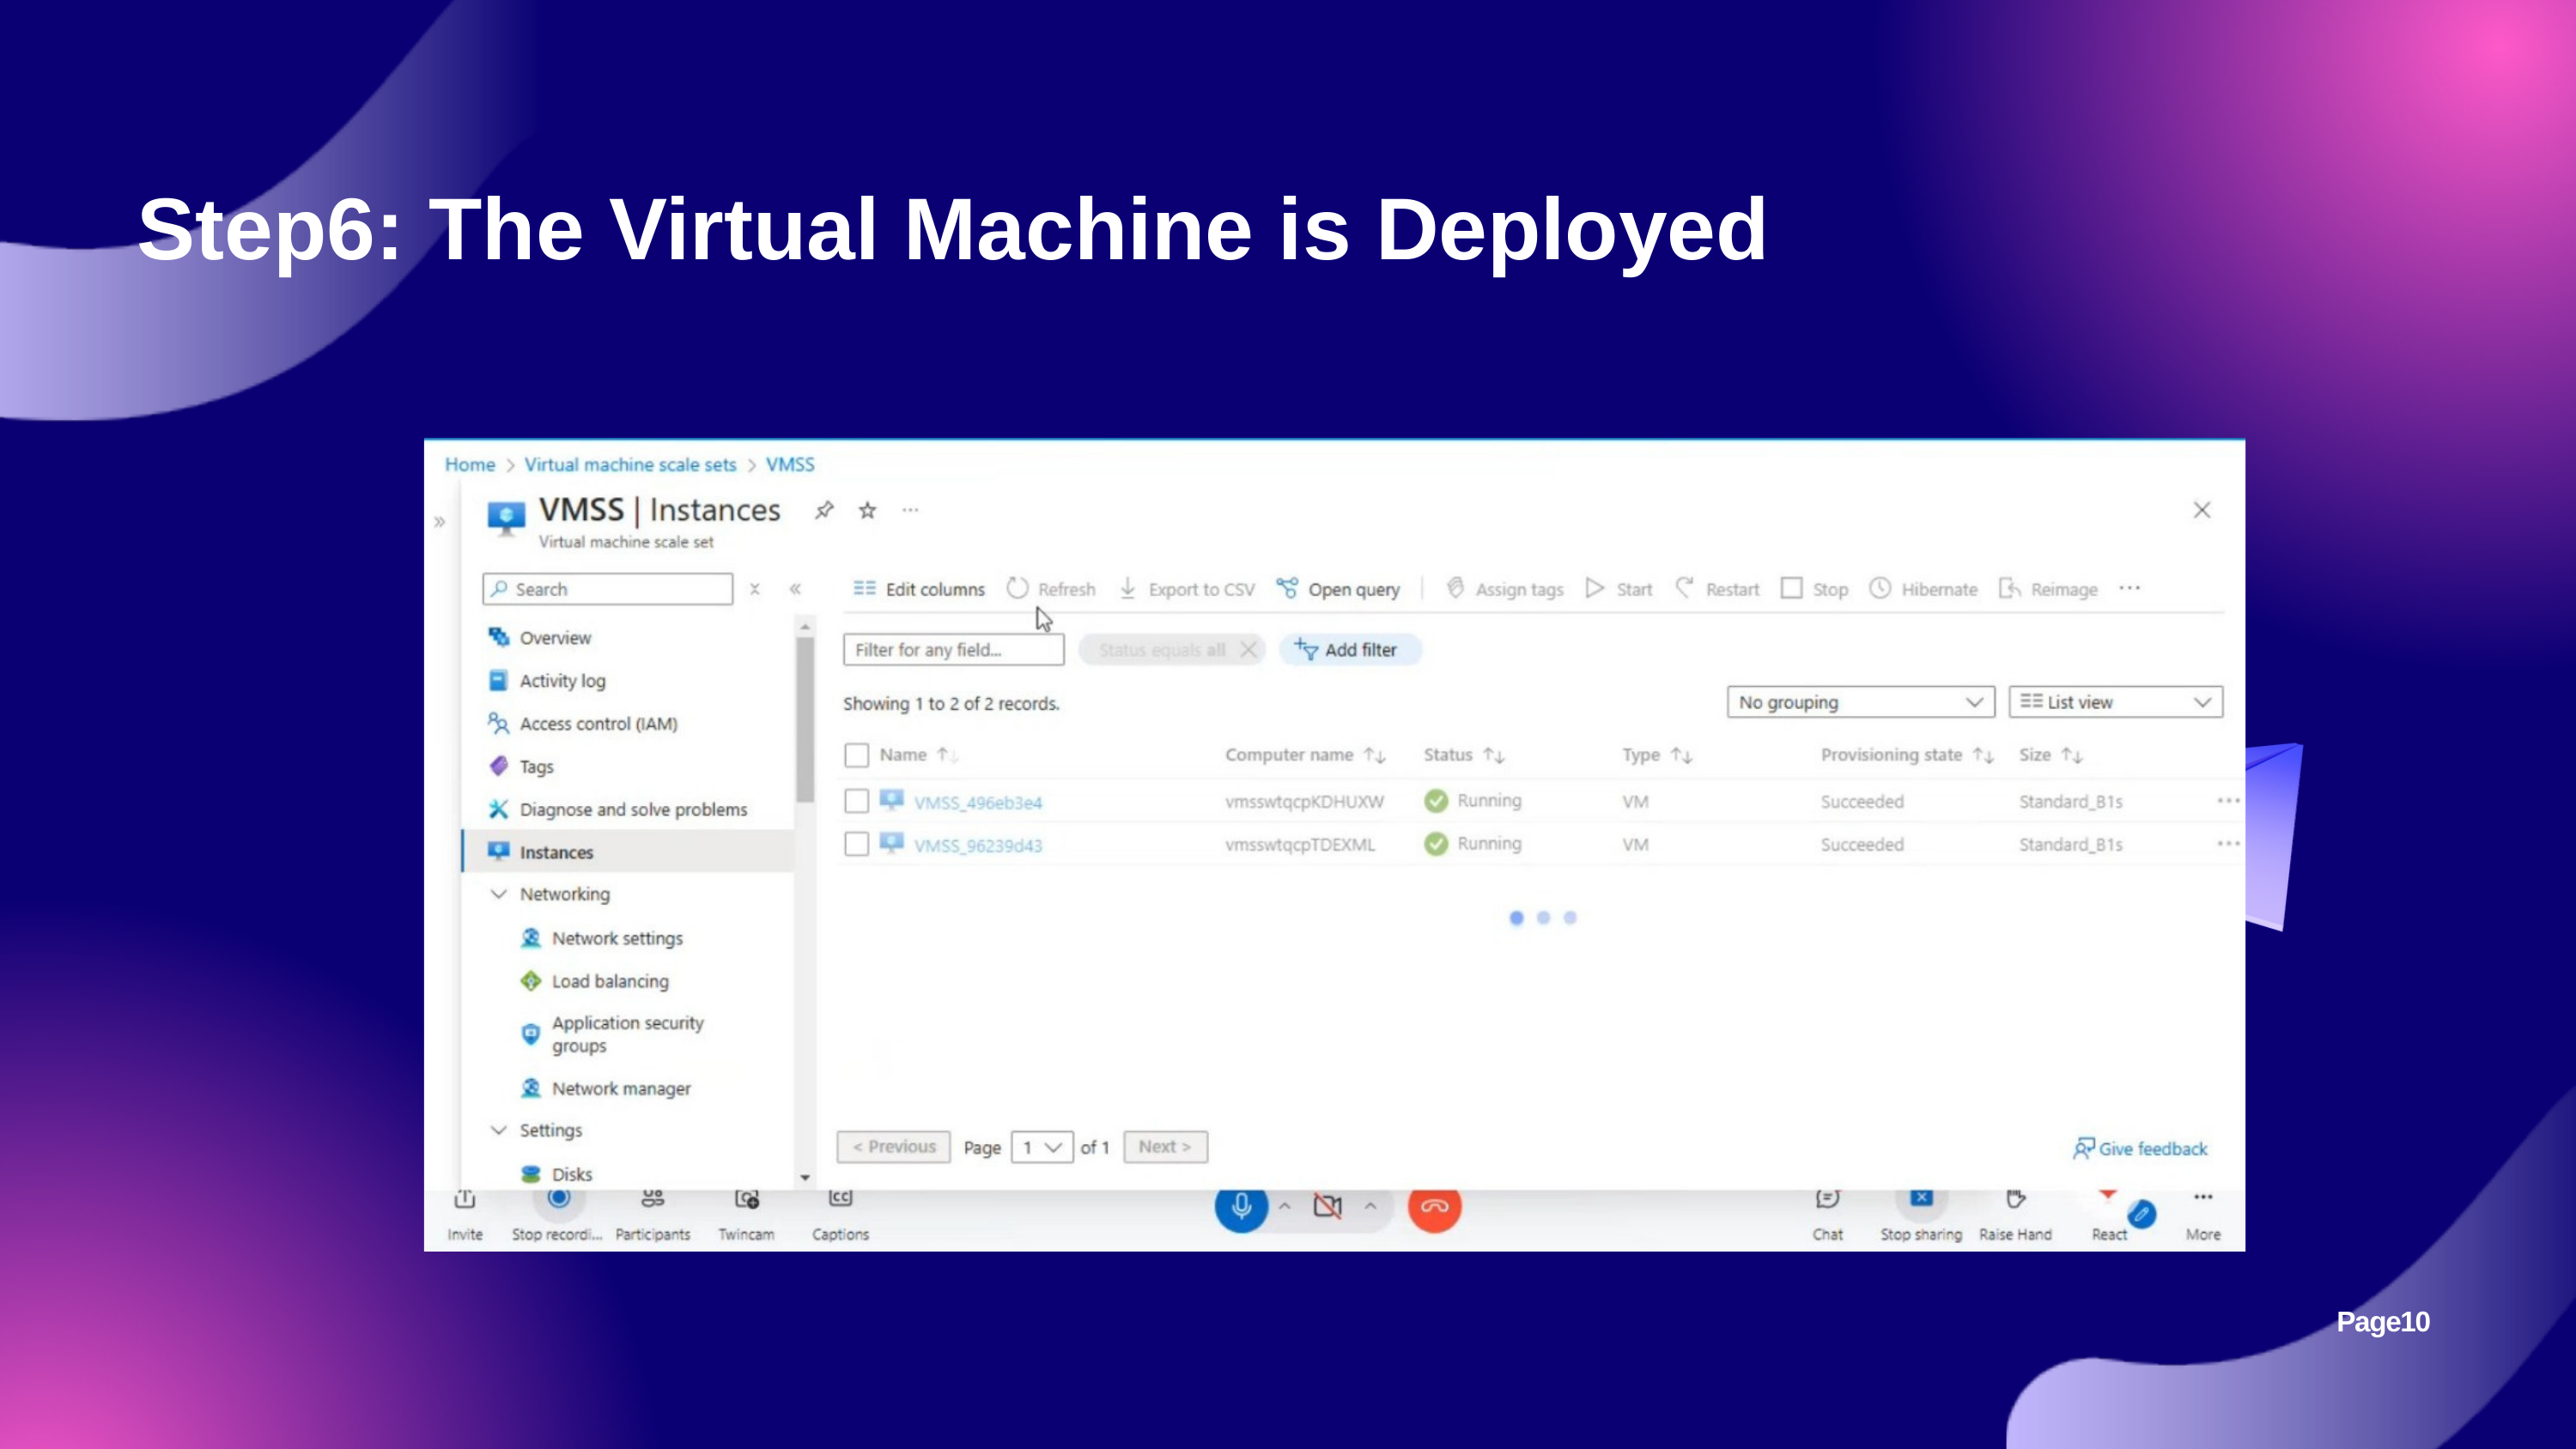

Step6: The Virtual Machine is Deployed

Page10